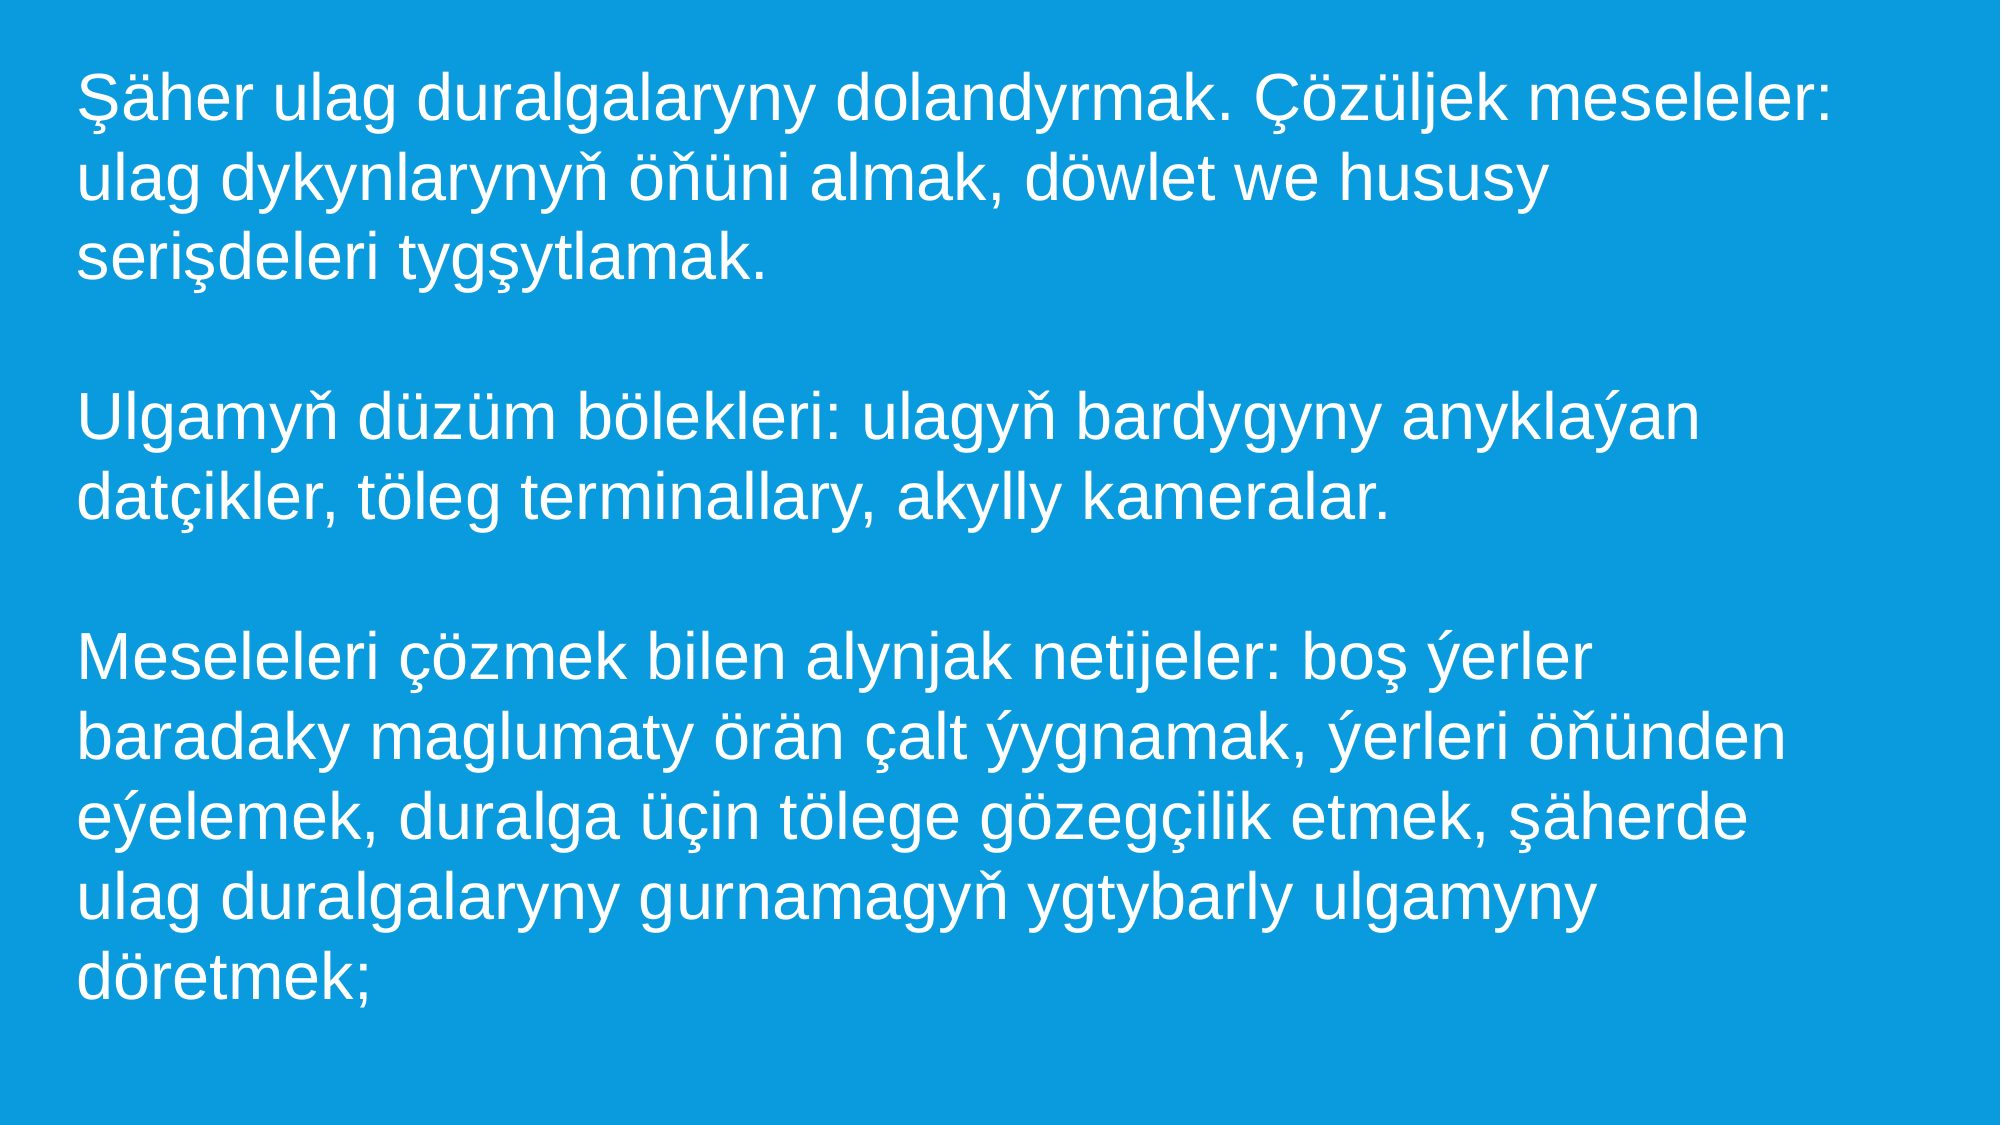

Şäher ulag duralgalaryny dolandyrmak. Çözüljek meseleler: ulag dykynlarynyň öňüni almak, döwlet we hususy serişdeleri tygşytlamak.

Ulgamyň düzüm bölekleri: ulagyň bardygyny anyklaýan datçikler, töleg terminallary, akylly kameralar.

Meseleleri çözmek bilen alynjak netijeler: boş ýerler baradaky maglumaty örän çalt ýygnamak, ýerleri öňünden eýelemek, duralga üçin tölege gözegçilik etmek, şäherde ulag duralgalaryny gurnamagyň ygtybarly ulgamyny döretmek;